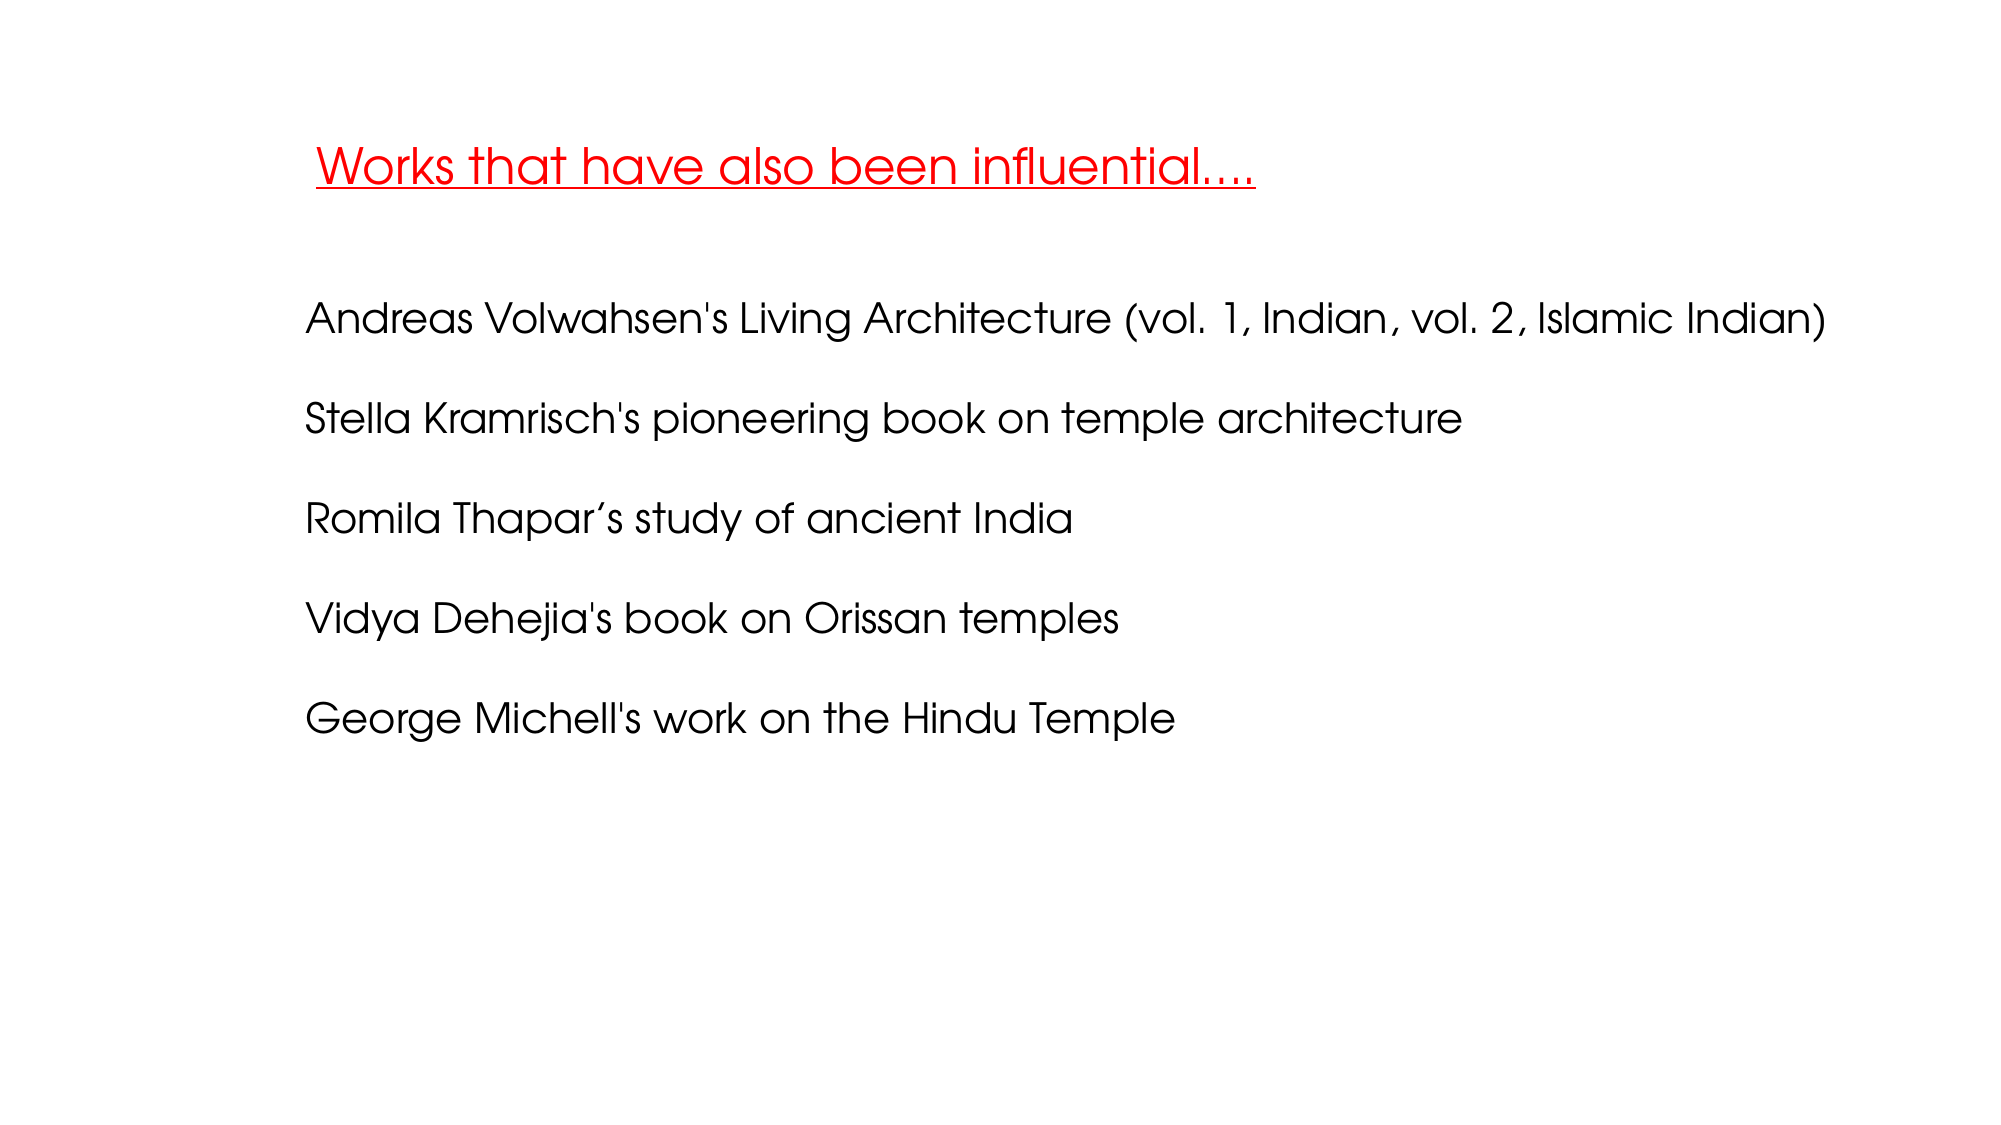

Works that have also been influential….
Andreas Volwahsen's Living Architecture (vol. 1, Indian, vol. 2, Islamic Indian)

Stella Kramrisch's pioneering book on temple architecture

Romila Thapar’s study of ancient India

Vidya Dehejia's book on Orissan temples

George Michell's work on the Hindu Temple